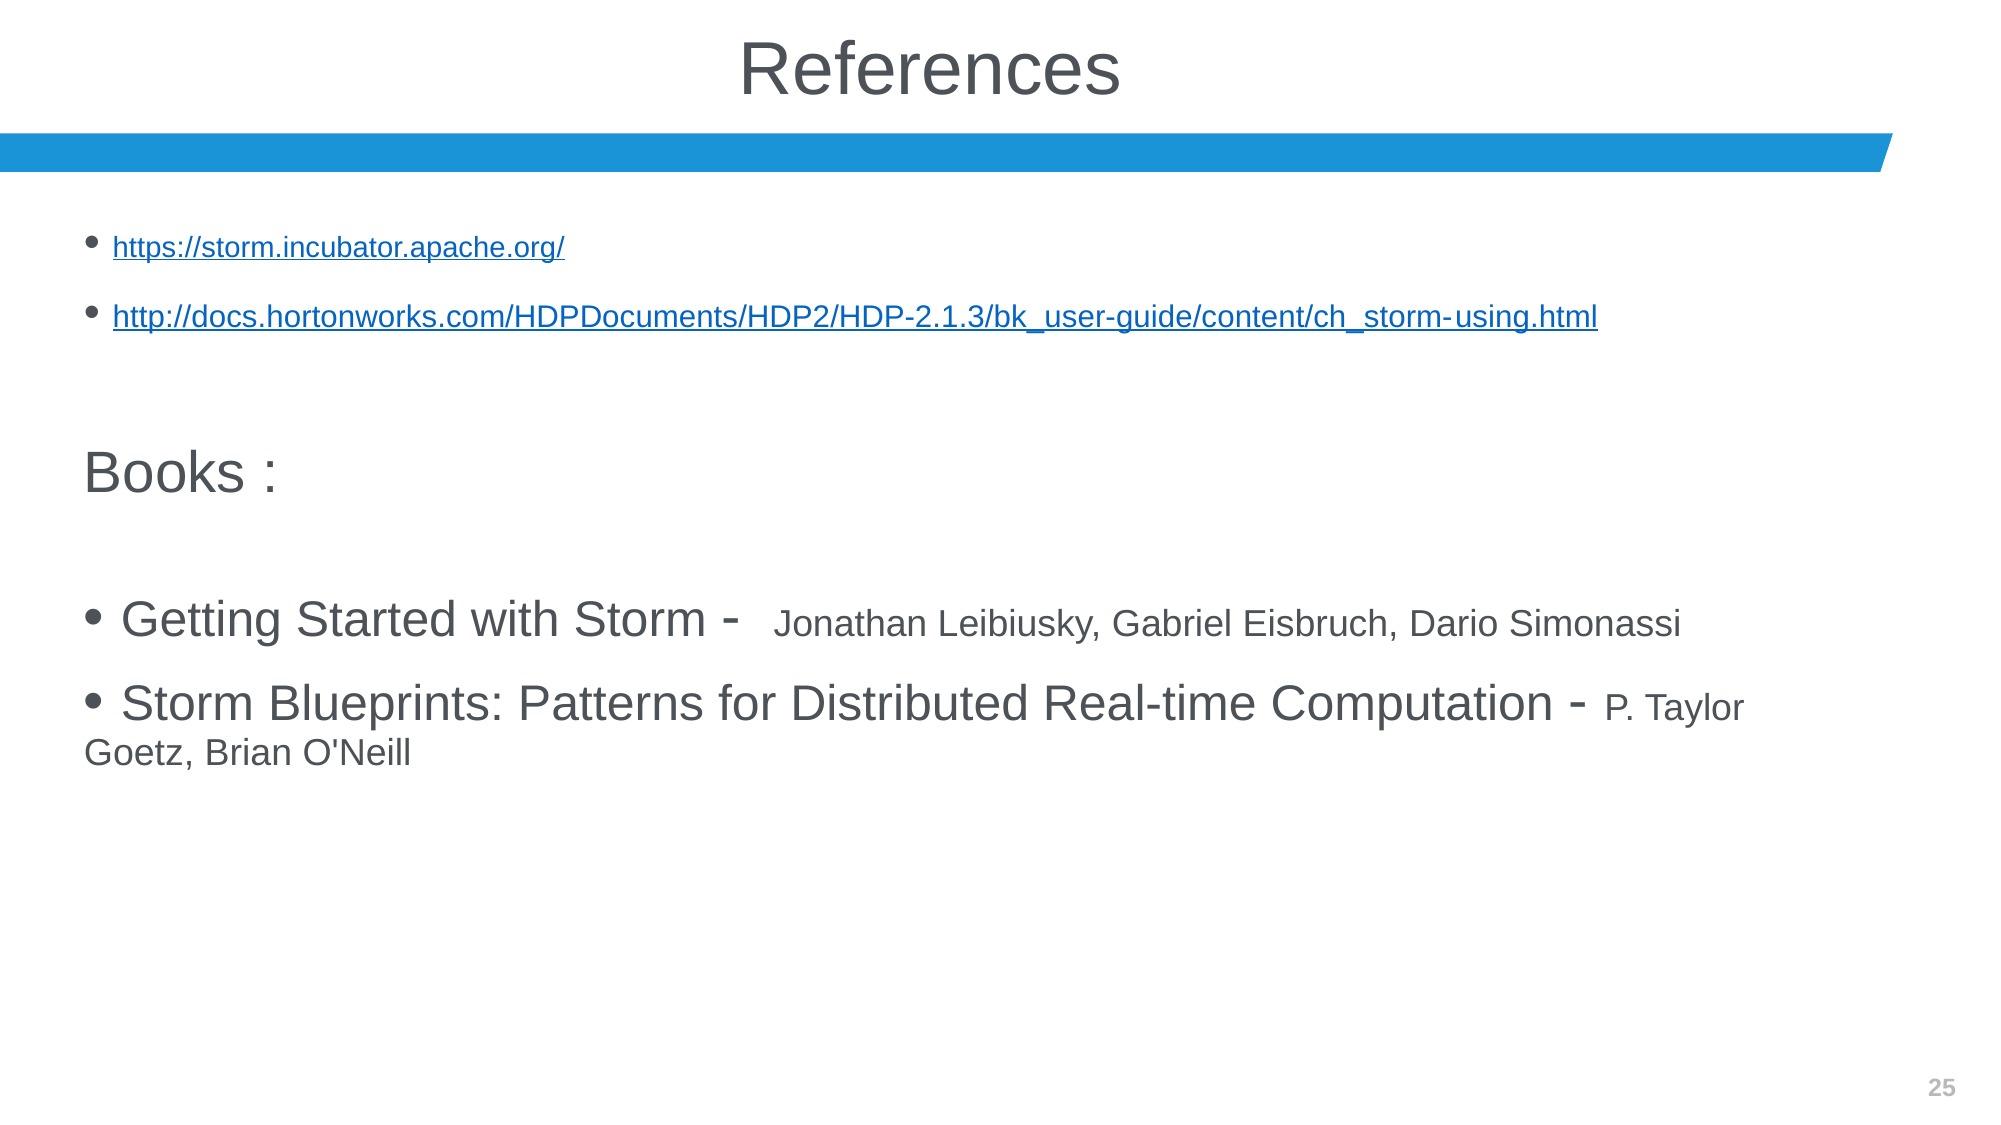

# References
• https://storm.incubator.apache.org/
• http://docs.hortonworks.com/HDPDocuments/HDP2/HDP-2.1.3/bk_user-guide/content/ch_storm-using.html

Books :

• Getting Started with Storm -  Jonathan Leibiusky, Gabriel Eisbruch, Dario Simonassi
• Storm Blueprints: Patterns for Distributed Real-time Computation - P. Taylor Goetz, Brian O'Neill
25